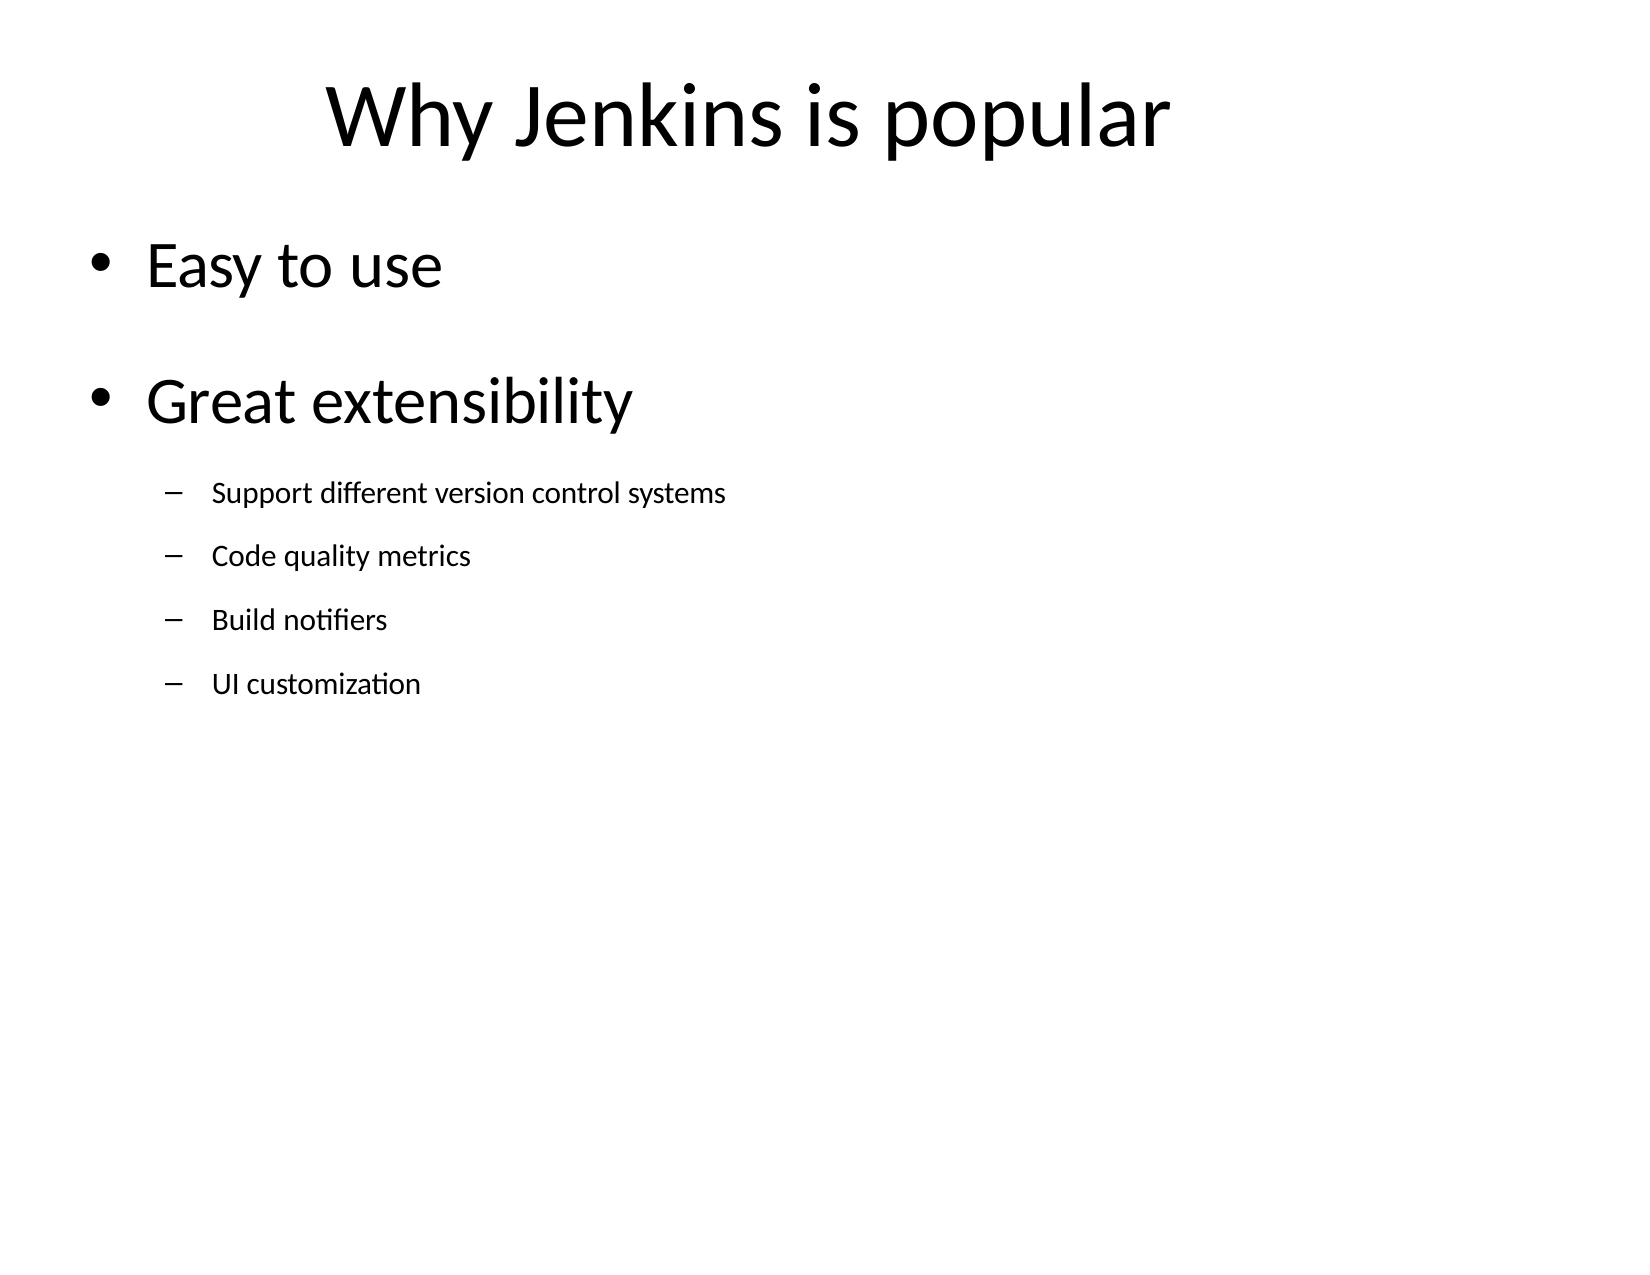

# Why Jenkins is popular
Easy to use
Great extensibility
Support different version control systems
Code quality metrics
Build notifiers
UI customization